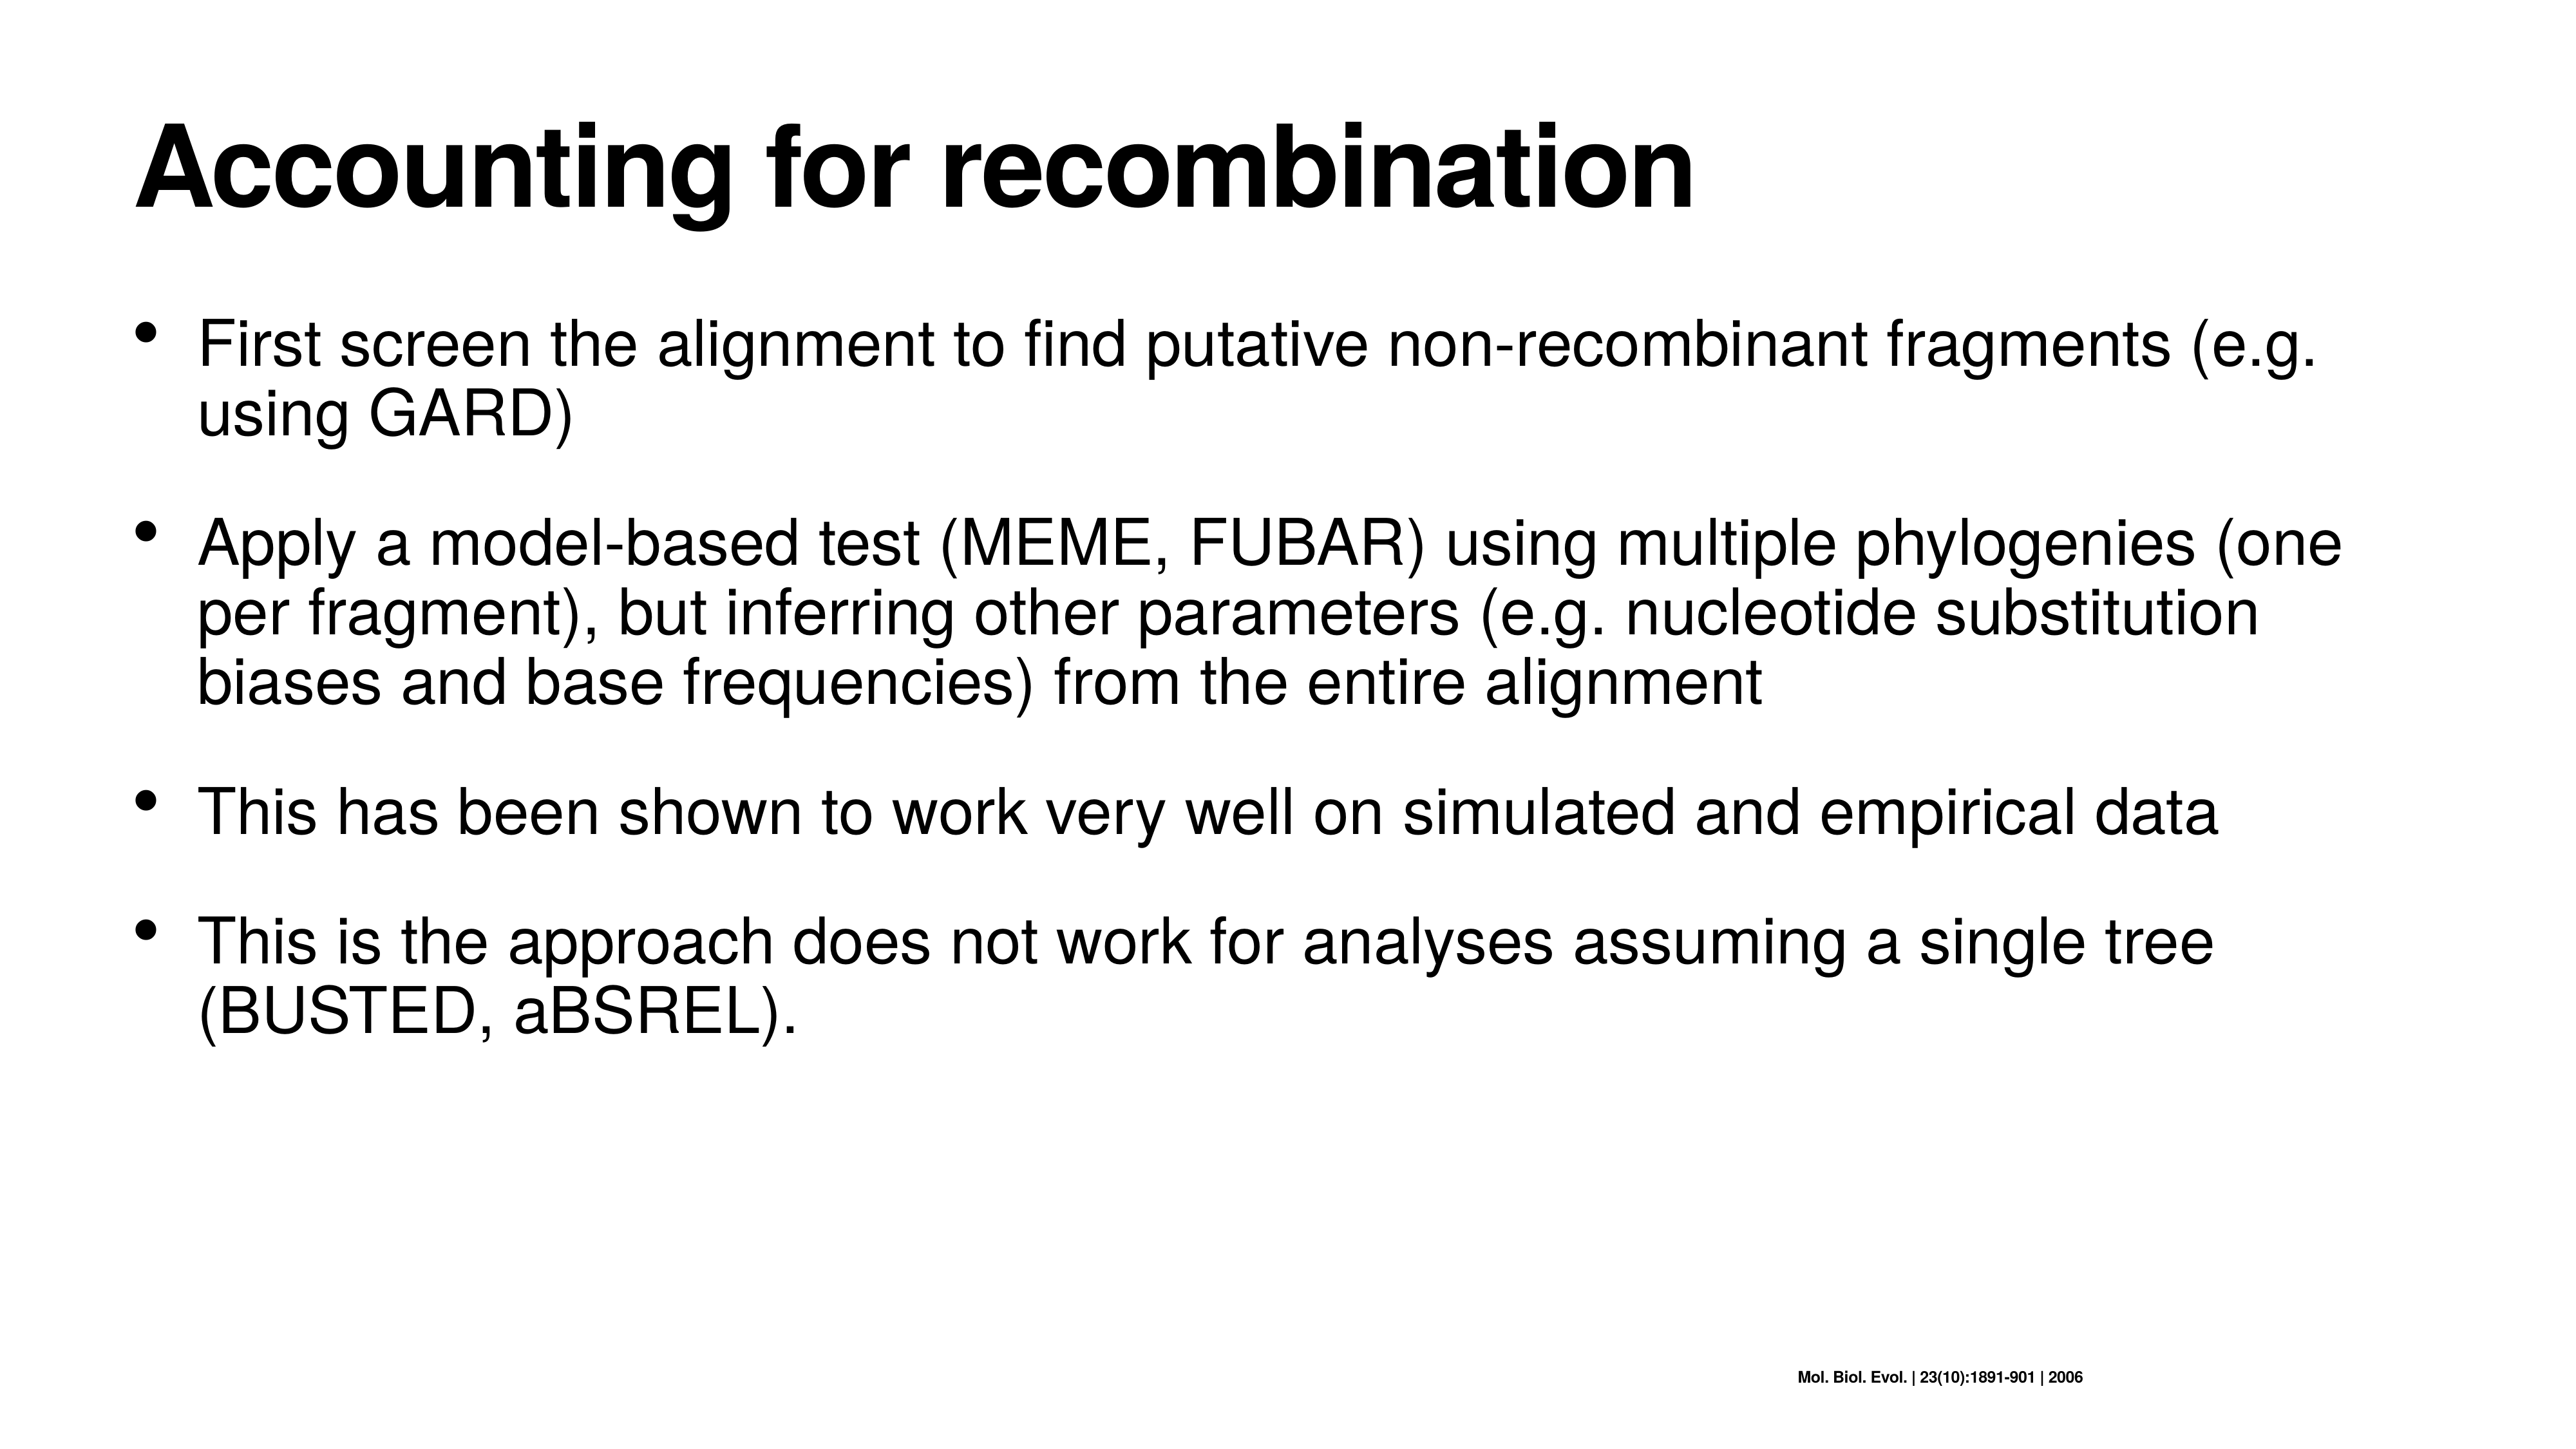

# Accounting for recombination
First screen the alignment to find putative non-recombinant fragments (e.g. using GARD)
Apply a model-based test (MEME, FUBAR) using multiple phylogenies (one per fragment), but inferring other parameters (e.g. nucleotide substitution biases and base frequencies) from the entire alignment
This has been shown to work very well on simulated and empirical data
This is the approach does not work for analyses assuming a single tree (BUSTED, aBSREL).
Mol. Biol. Evol. | 23(10):1891-901 | 2006
118